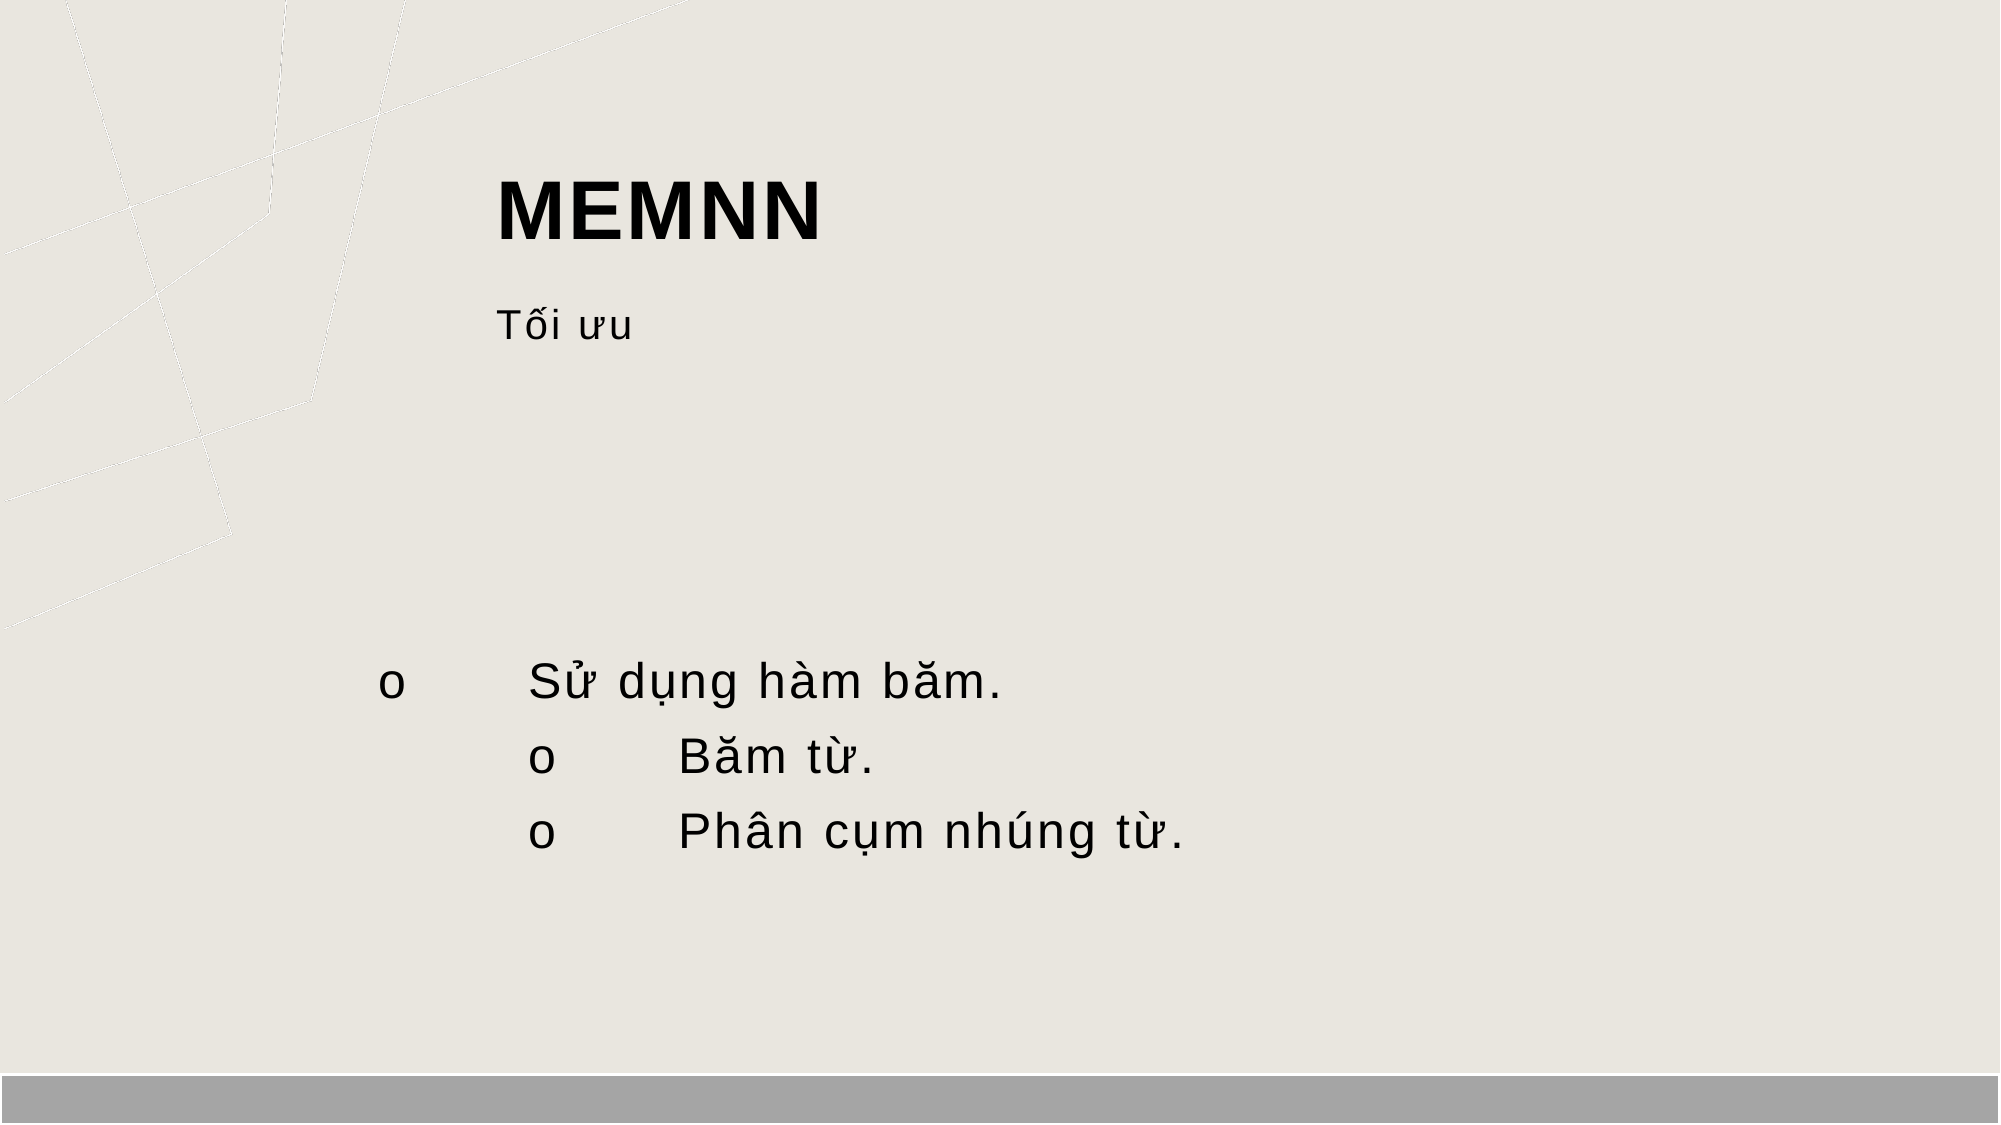

# MeMNn
Tối ưu

o	Sử dụng hàm băm.
	o	Băm từ.
	o	Phân cụm nhúng từ.